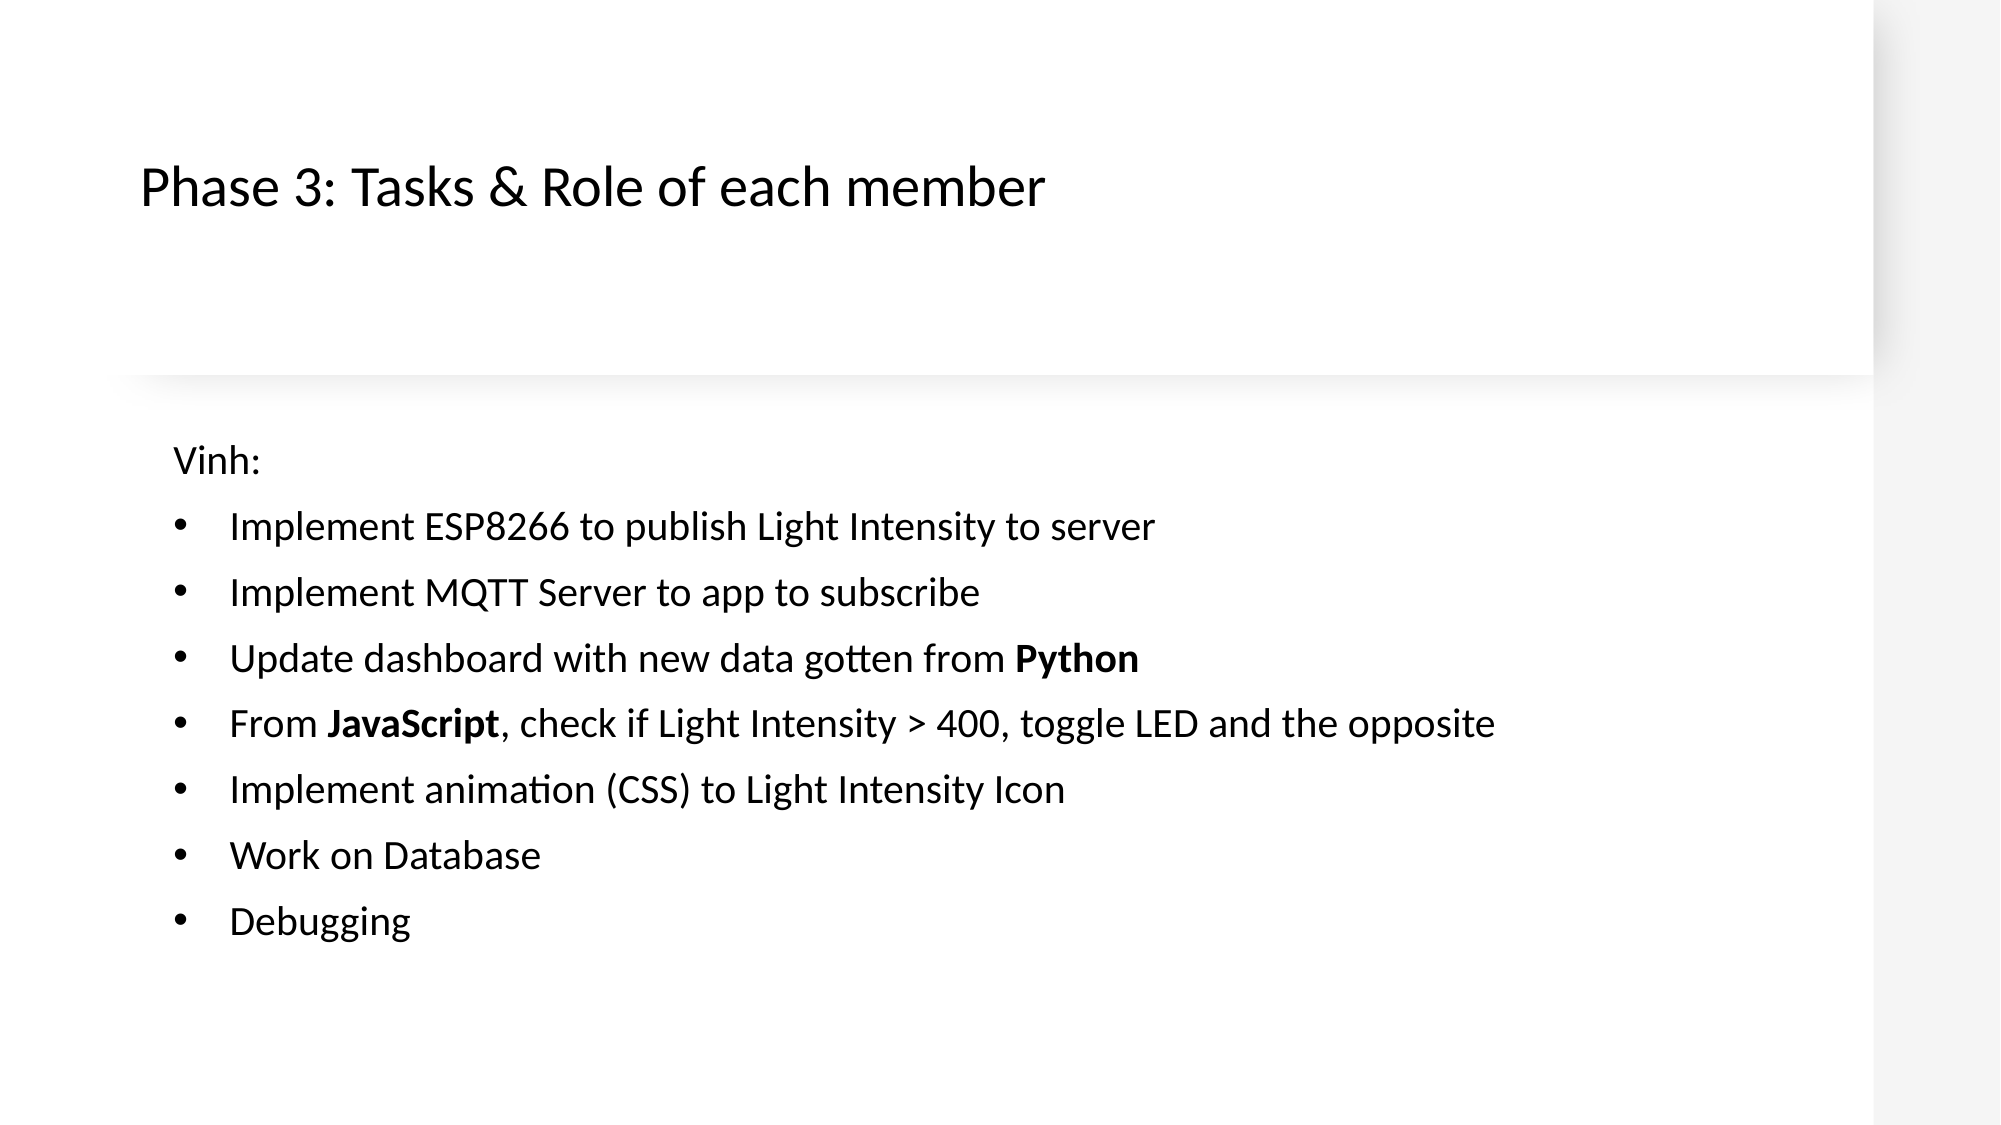

# Phase 3: Tasks & Role of each member
Vinh:
Implement ESP8266 to publish Light Intensity to server
Implement MQTT Server to app to subscribe
Update dashboard with new data gotten from Python
From JavaScript, check if Light Intensity > 400, toggle LED and the opposite
Implement animation (CSS) to Light Intensity Icon
Work on Database
Debugging
14